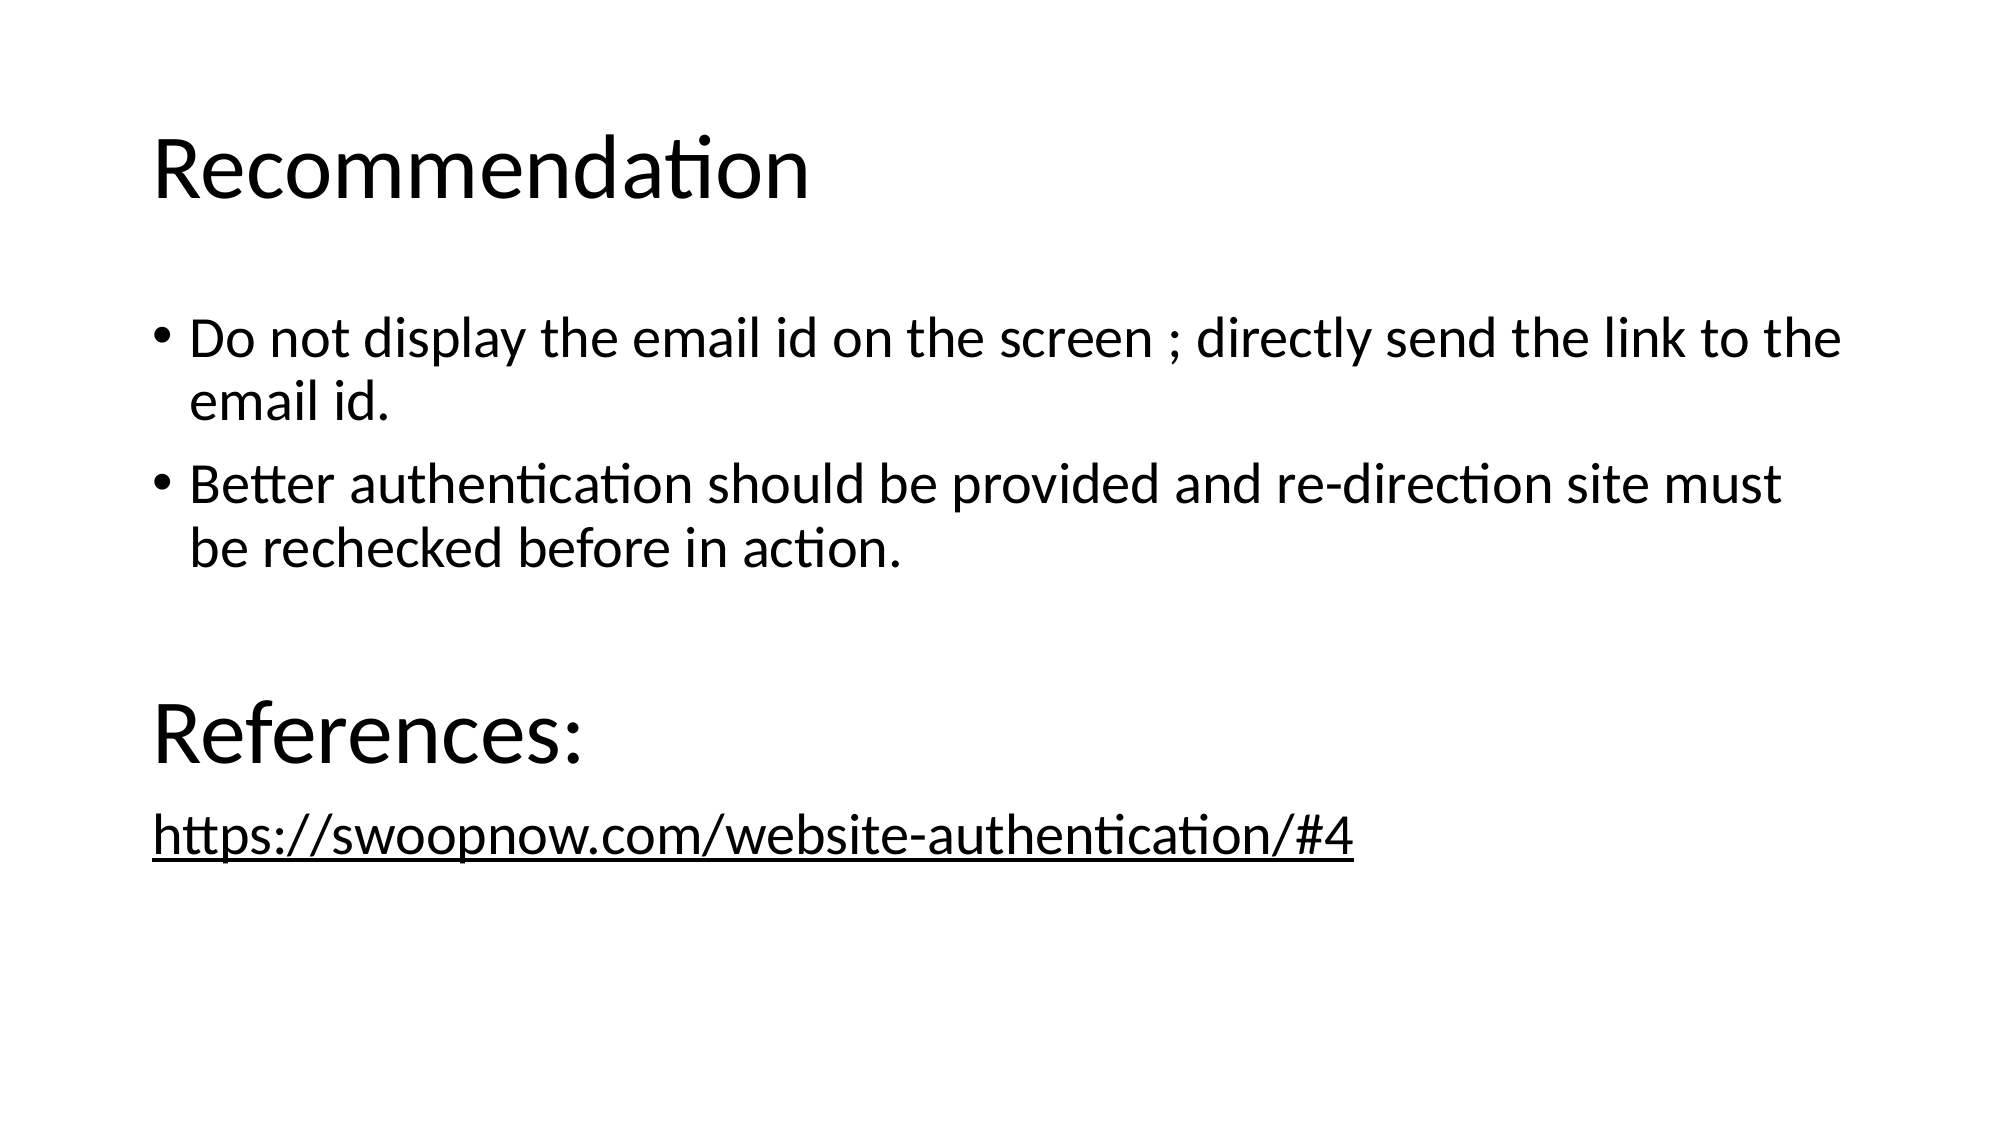

# Recommendation
Do not display the email id on the screen ; directly send the link to the email id.
Better authentication should be provided and re-direction site must be rechecked before in action.

References:
https://swoopnow.com/website-authentication/#4